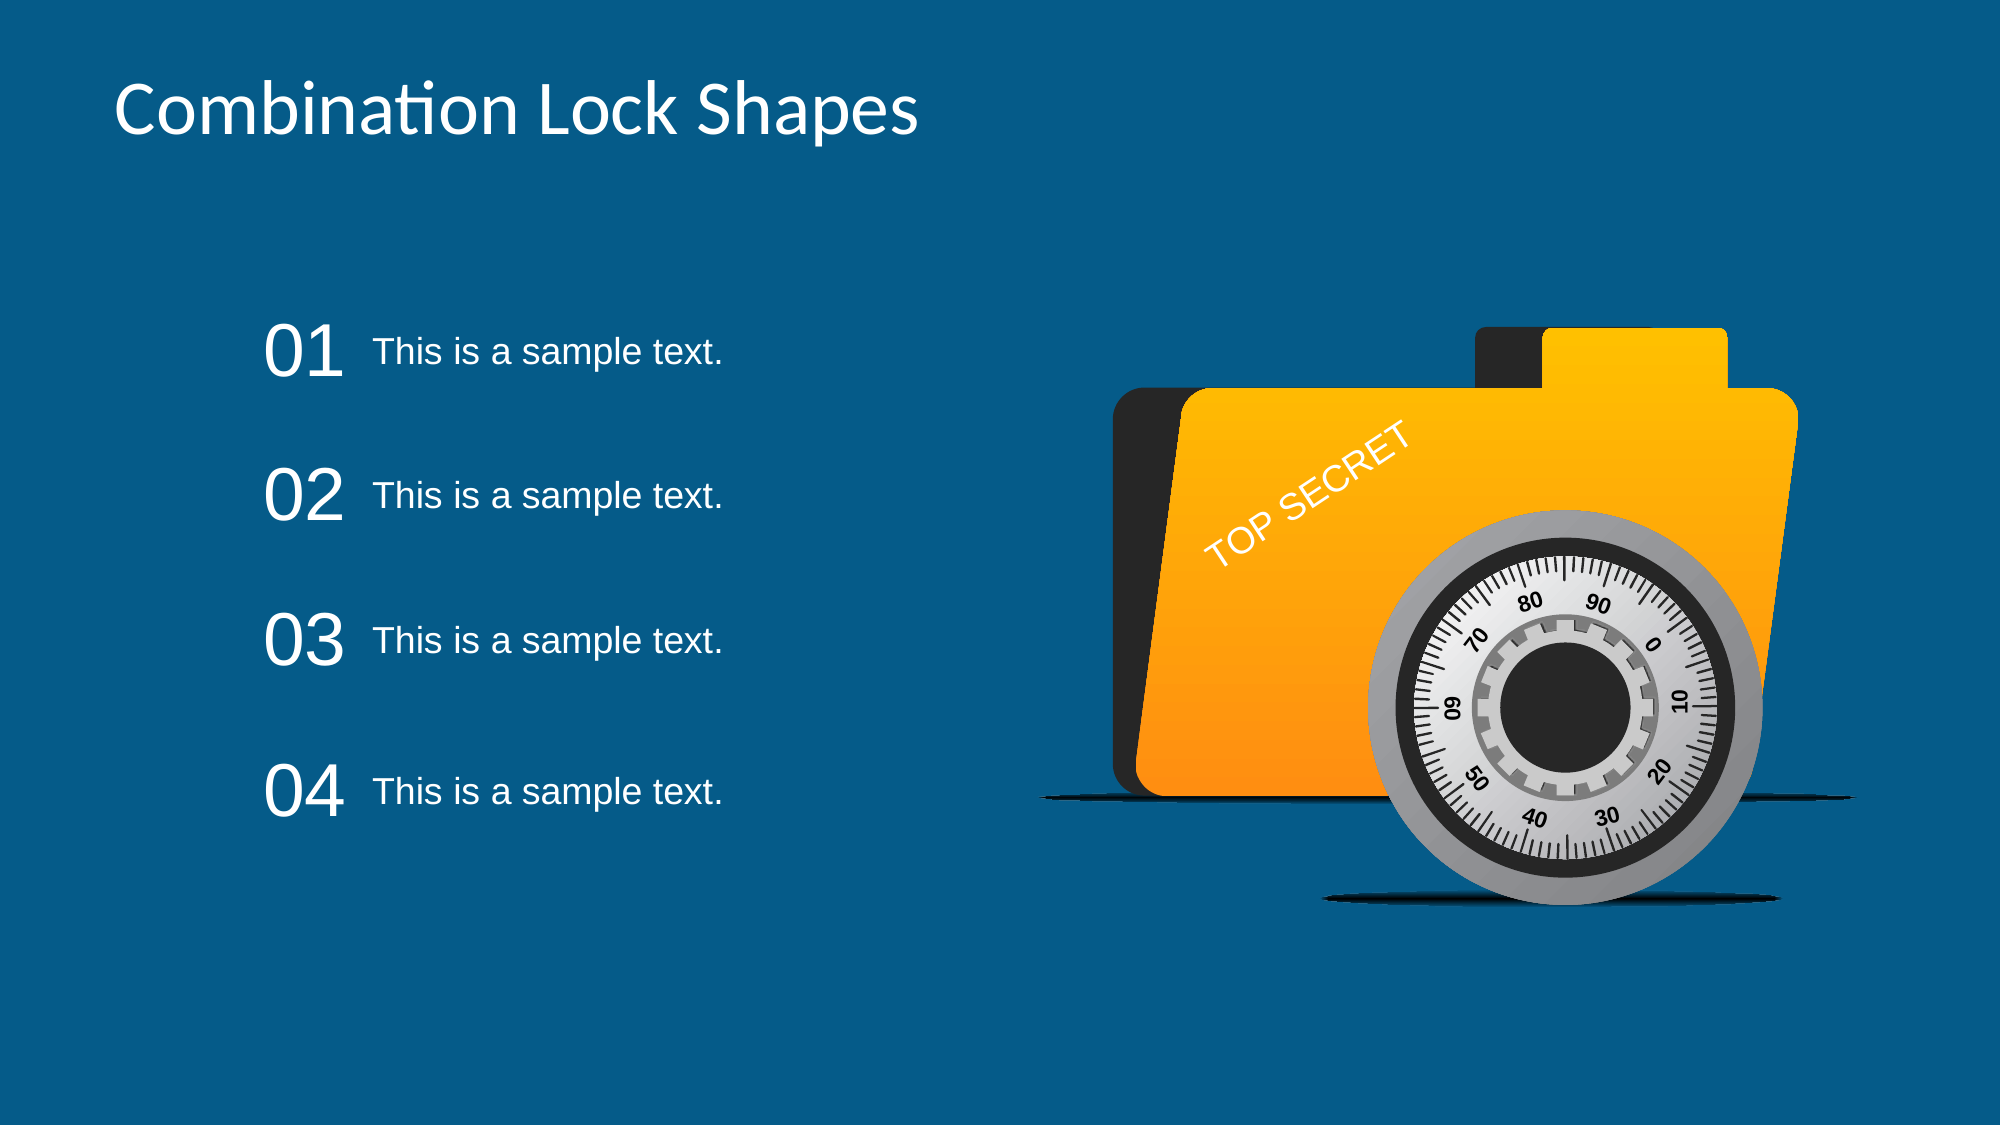

# Combination Lock Shapes
01
This is a sample text.

02
TOP SECRET
This is a sample text.

80
90
70
0
10
60
20
50
30
40

03
This is a sample text.
04
This is a sample text.